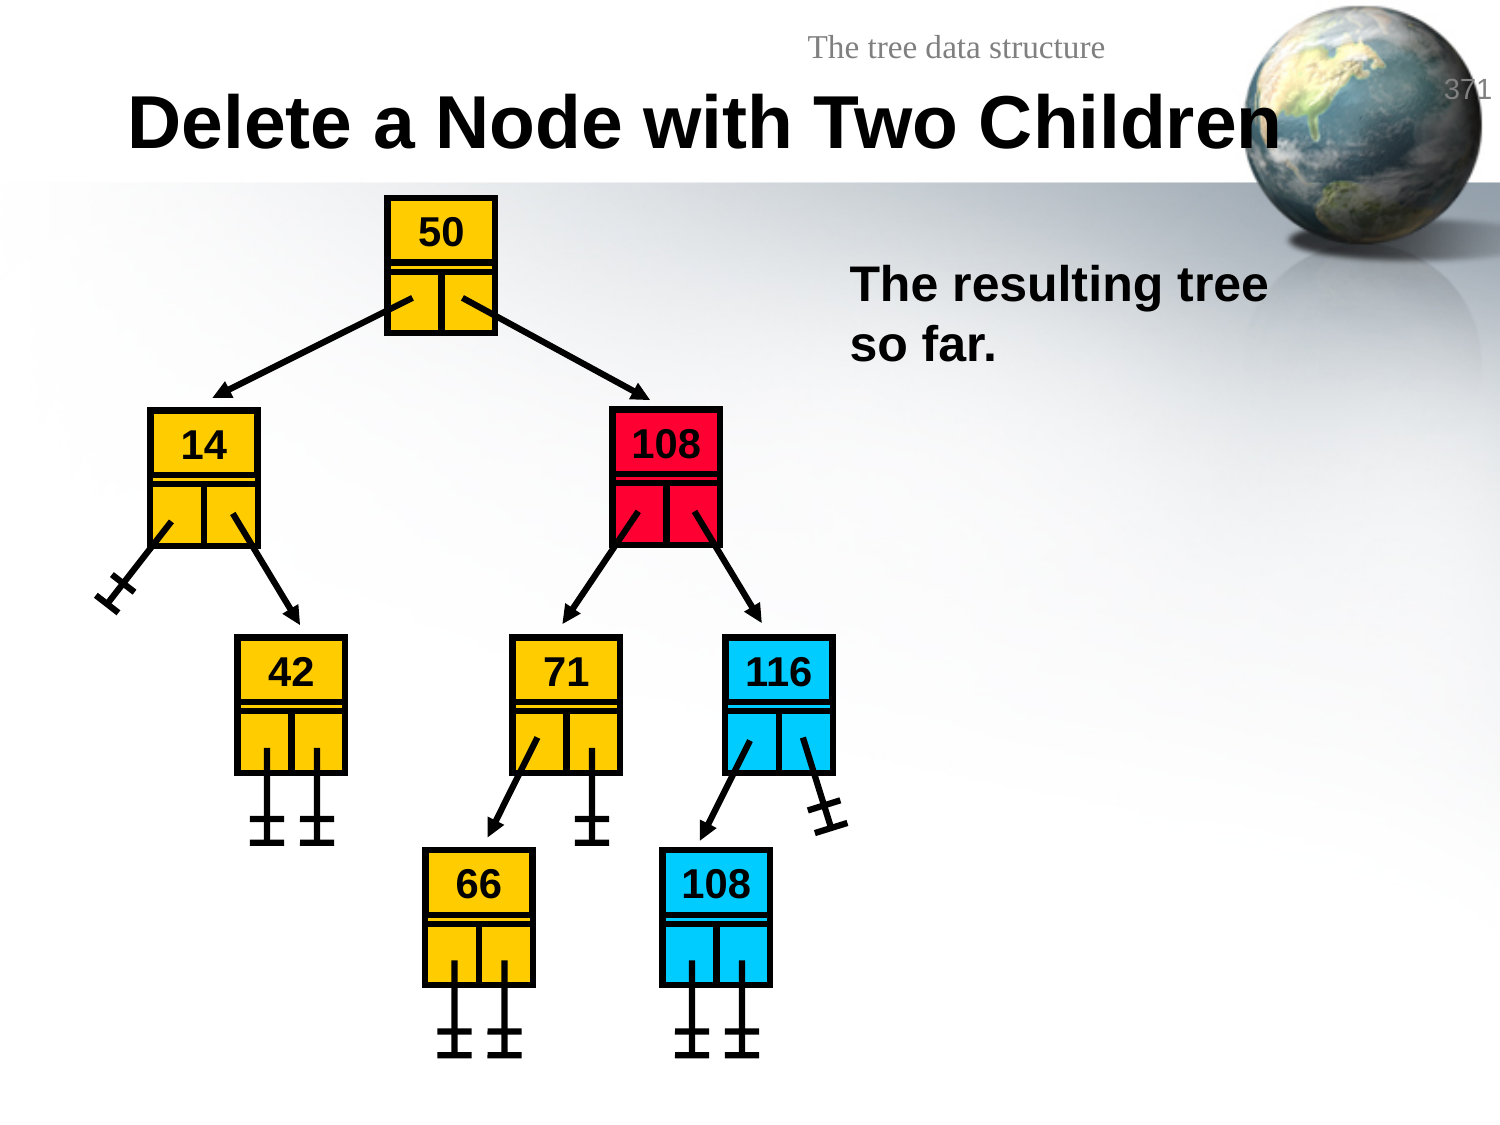

# Delete a Node with Two Children

50

The resulting tree
so far.

108

14

42

71

116

66

108